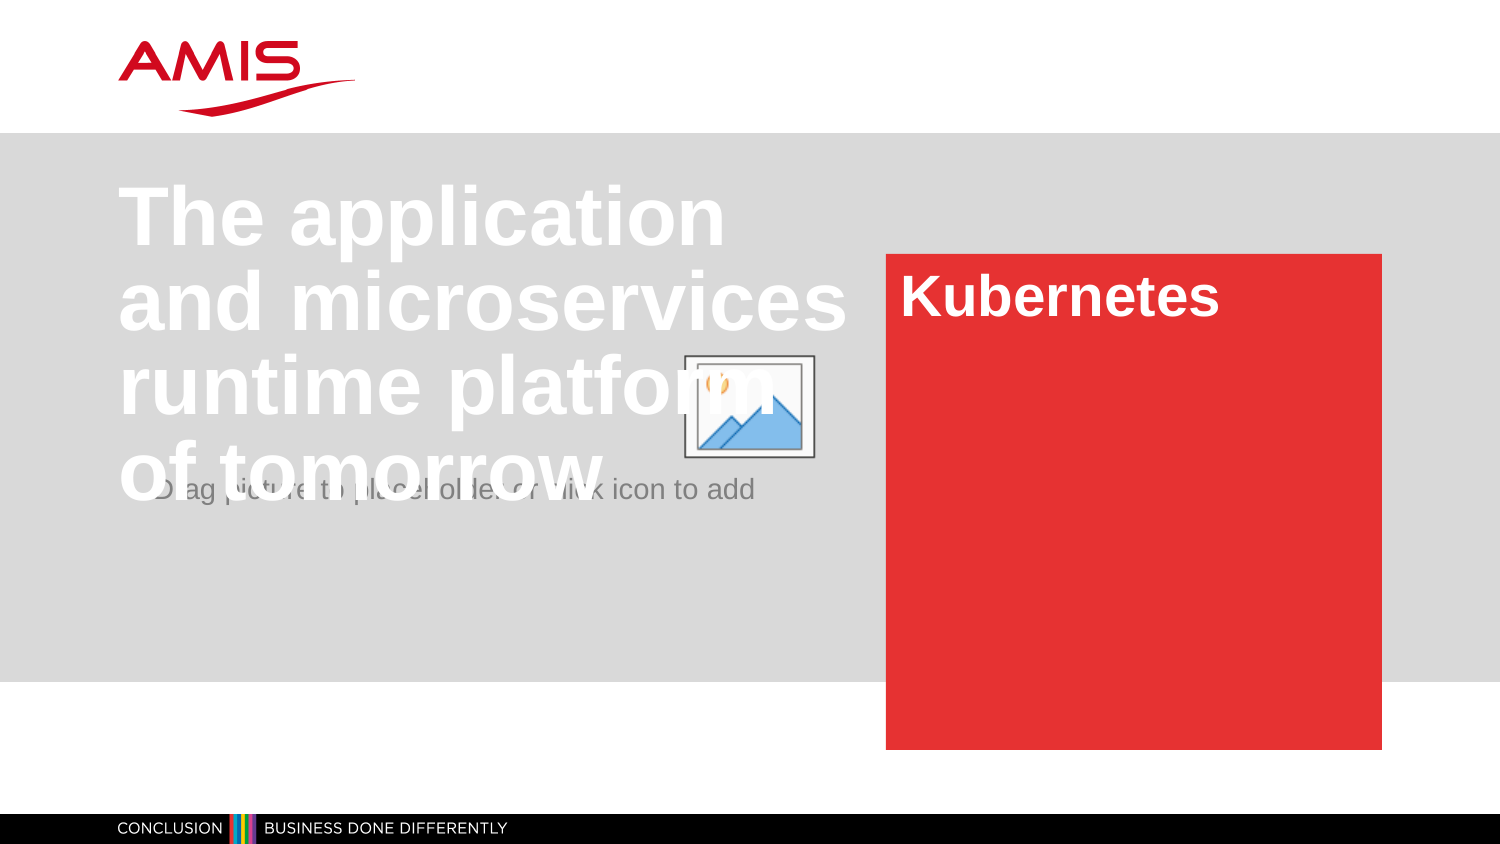

The application and microservices runtime platform of tomorrow
# Kubernetes